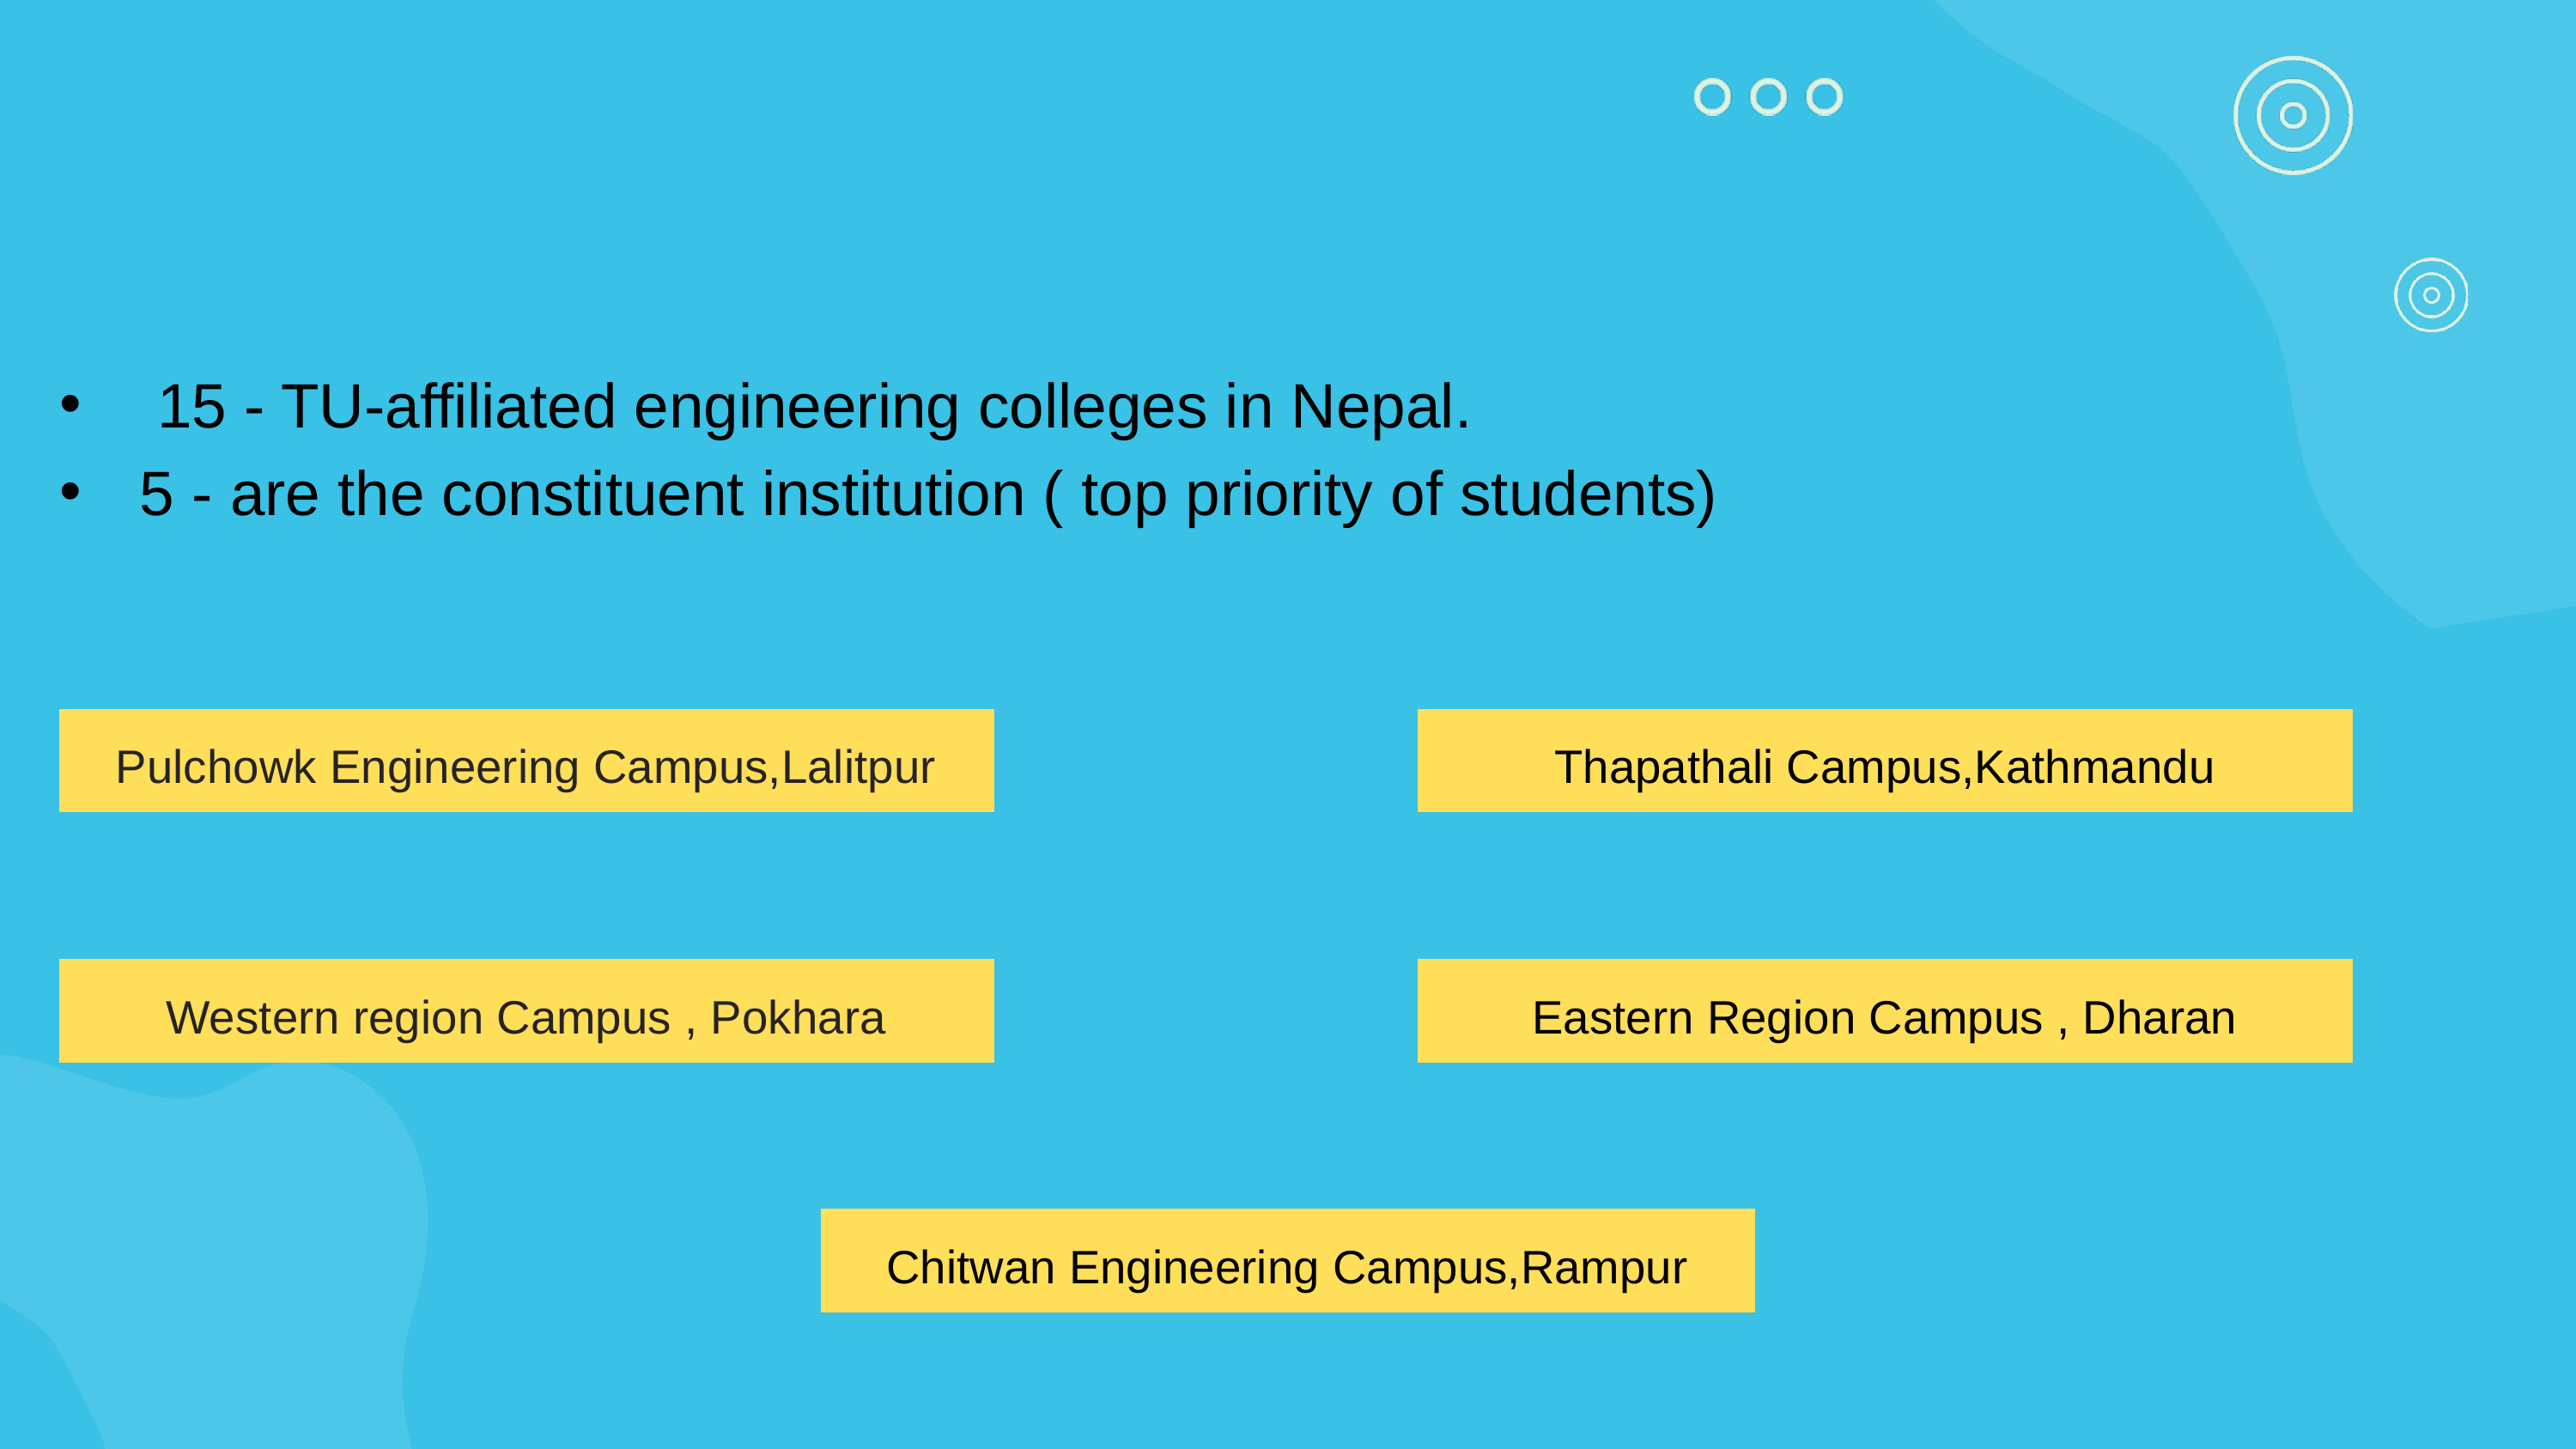

15 - TU-affiliated engineering colleges in Nepal.
5 - are the constituent institution ( top priority of students)

Pulchowk Engineering Campus,Lalitpur
Thapathali Campus,Kathmandu

Western region Campus , Pokhara
Eastern Region Campus , Dharan

Chitwan Engineering Campus,Rampur